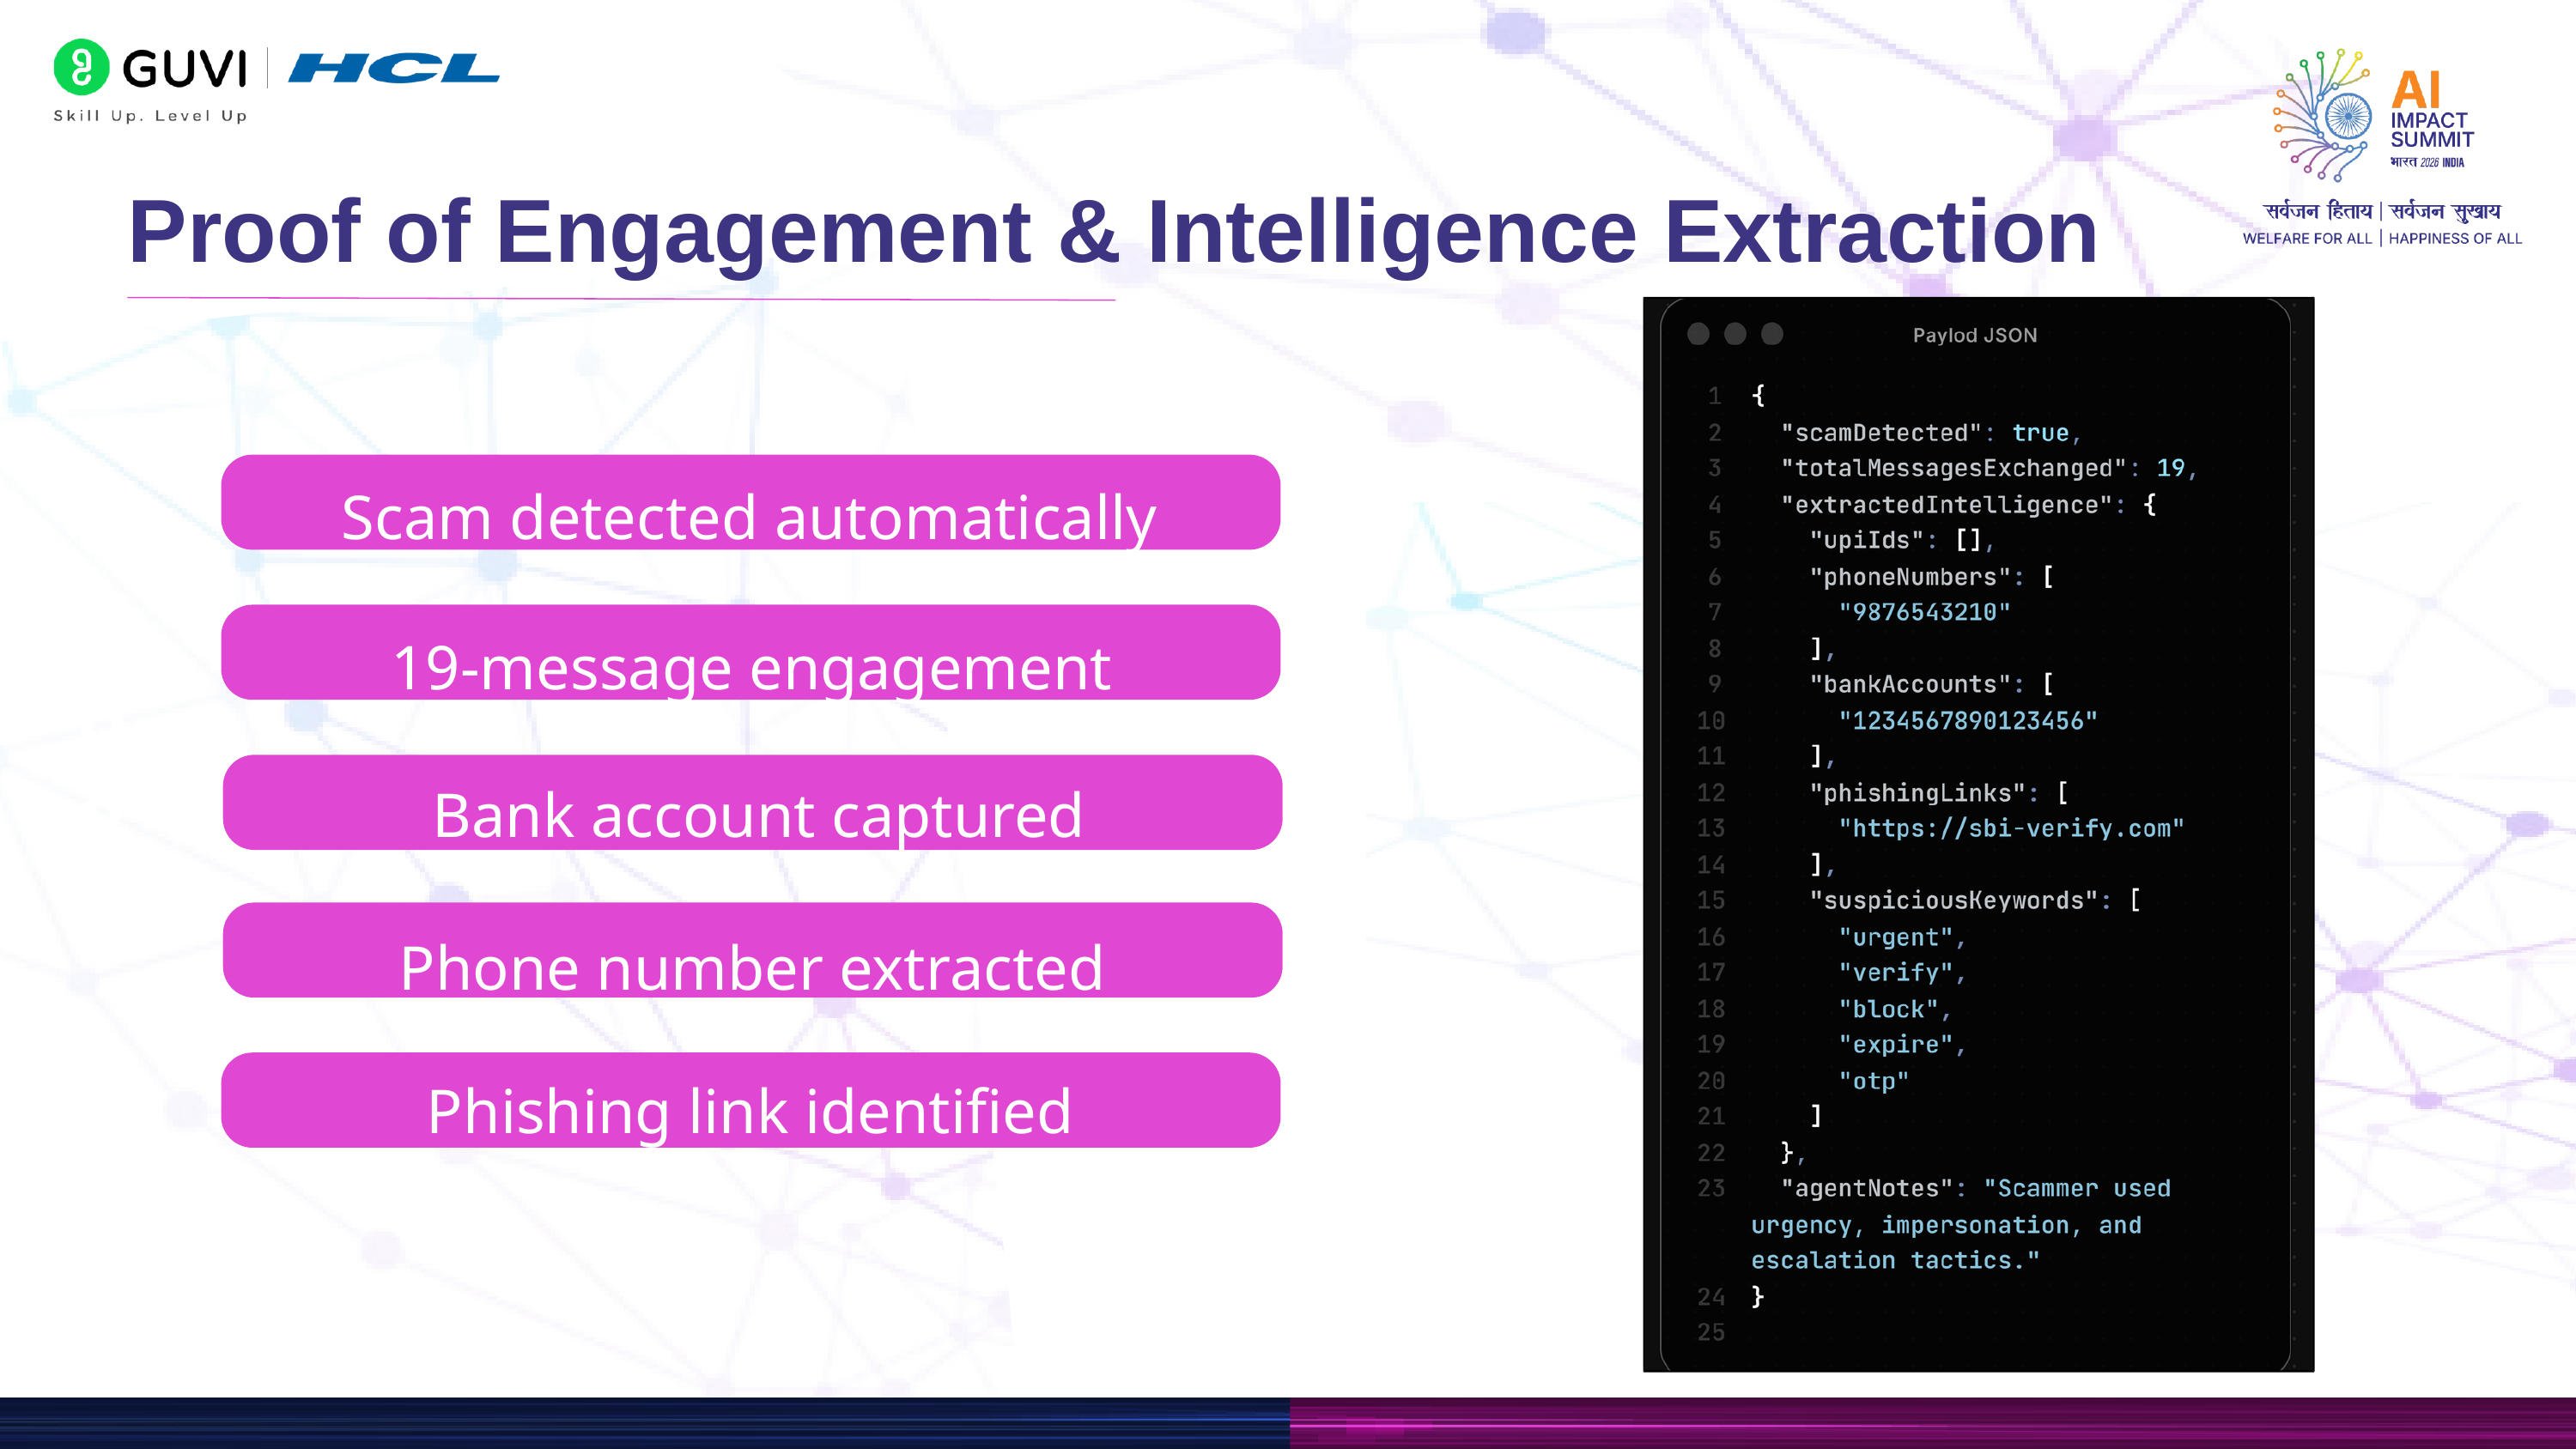

Proof of Engagement & Intelligence Extraction

Scam detected automatically

 19-message engagement
03

 Bank account captured

 Phone number extracted

 Phishing link identified